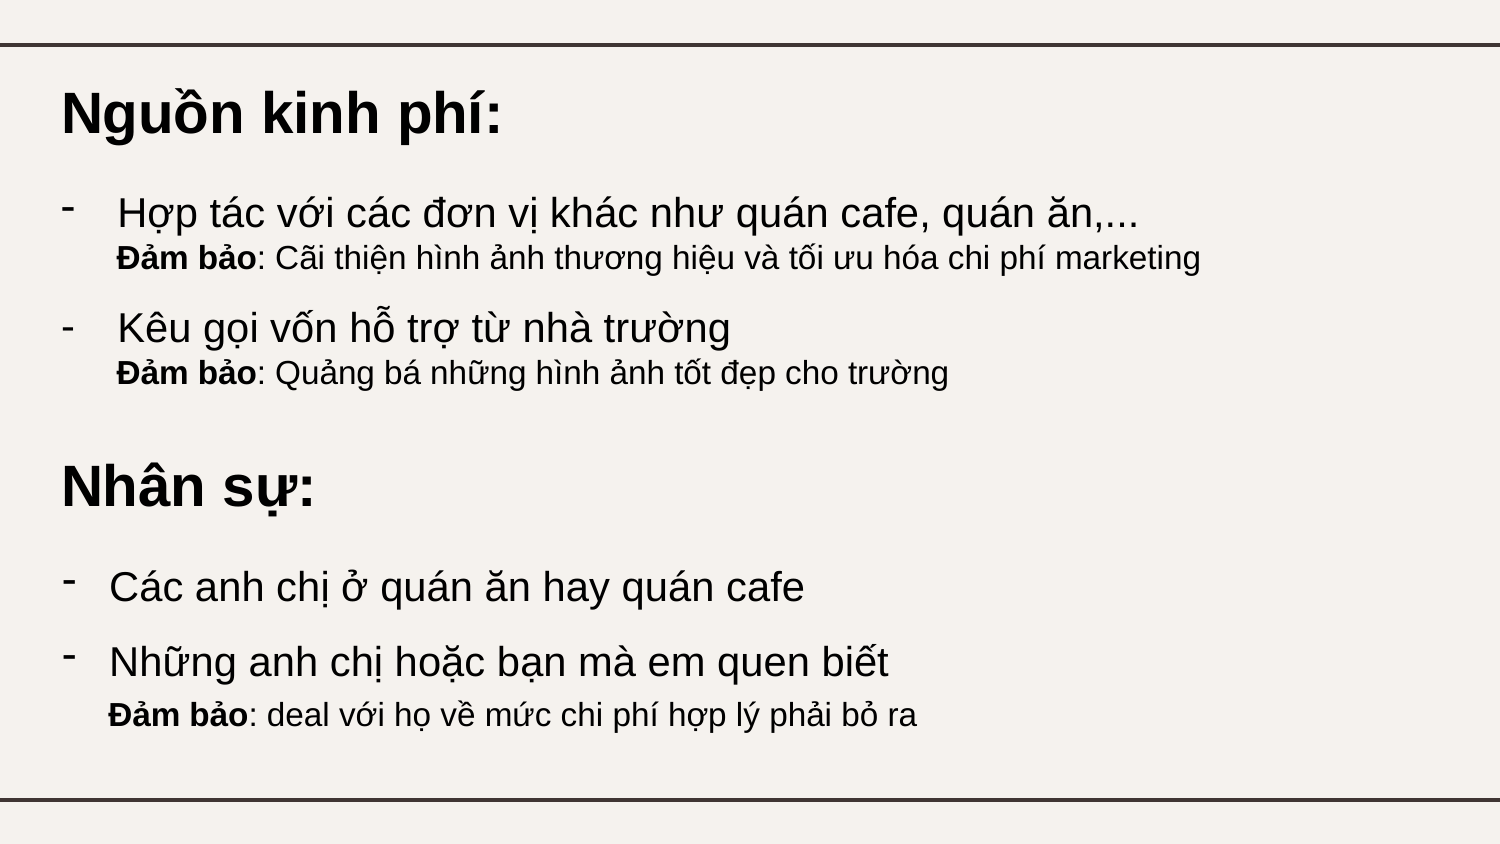

Nguồn kinh phí:
Hợp tác với các đơn vị khác như quán cafe, quán ăn,...
      Đảm bảo: Cãi thiện hình ảnh thương hiệu và tối ưu hóa chi phí marketing
Kêu gọi vốn hỗ trợ từ nhà trường
      Đảm bảo: Quảng bá những hình ảnh tốt đẹp cho trường
Nhân sự:
Các anh chị ở quán ăn hay quán cafe
Những anh chị hoặc bạn mà em quen biết
    Đảm bảo: deal với họ về mức chi phí hợp lý phải bỏ ra